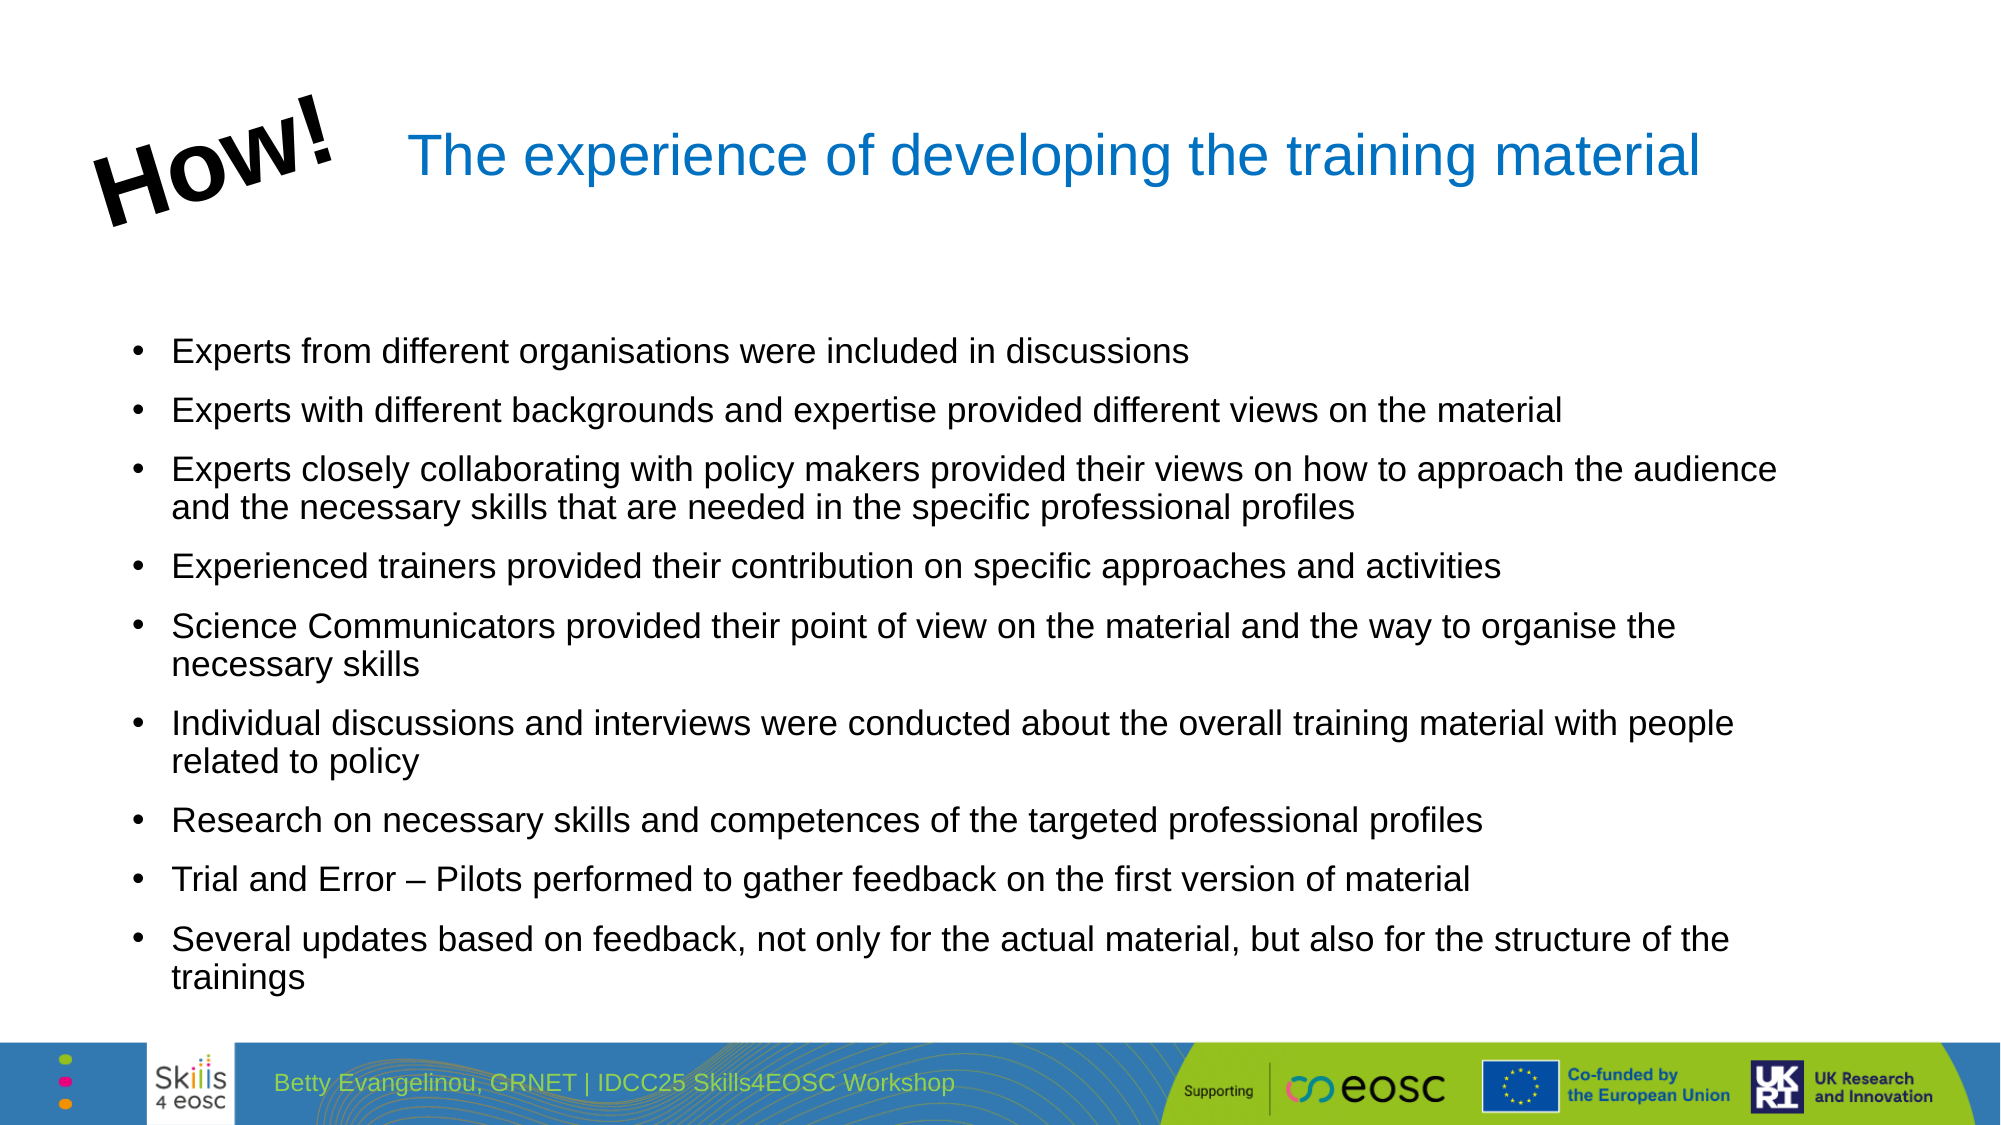

# The experience of developing the training material
How!
Experts from different organisations were included in discussions
Experts with different backgrounds and expertise provided different views on the material
Experts closely collaborating with policy makers provided their views on how to approach the audience and the necessary skills that are needed in the specific professional profiles
Experienced trainers provided their contribution on specific approaches and activities
Science Communicators provided their point of view on the material and the way to organise the necessary skills
Individual discussions and interviews were conducted about the overall training material with people related to policy
Research on necessary skills and competences of the targeted professional profiles
Trial and Error – Pilots performed to gather feedback on the first version of material
Several updates based on feedback, not only for the actual material, but also for the structure of the trainings

Betty Evangelinou, GRNET | IDCC25 Skills4EOSC Workshop